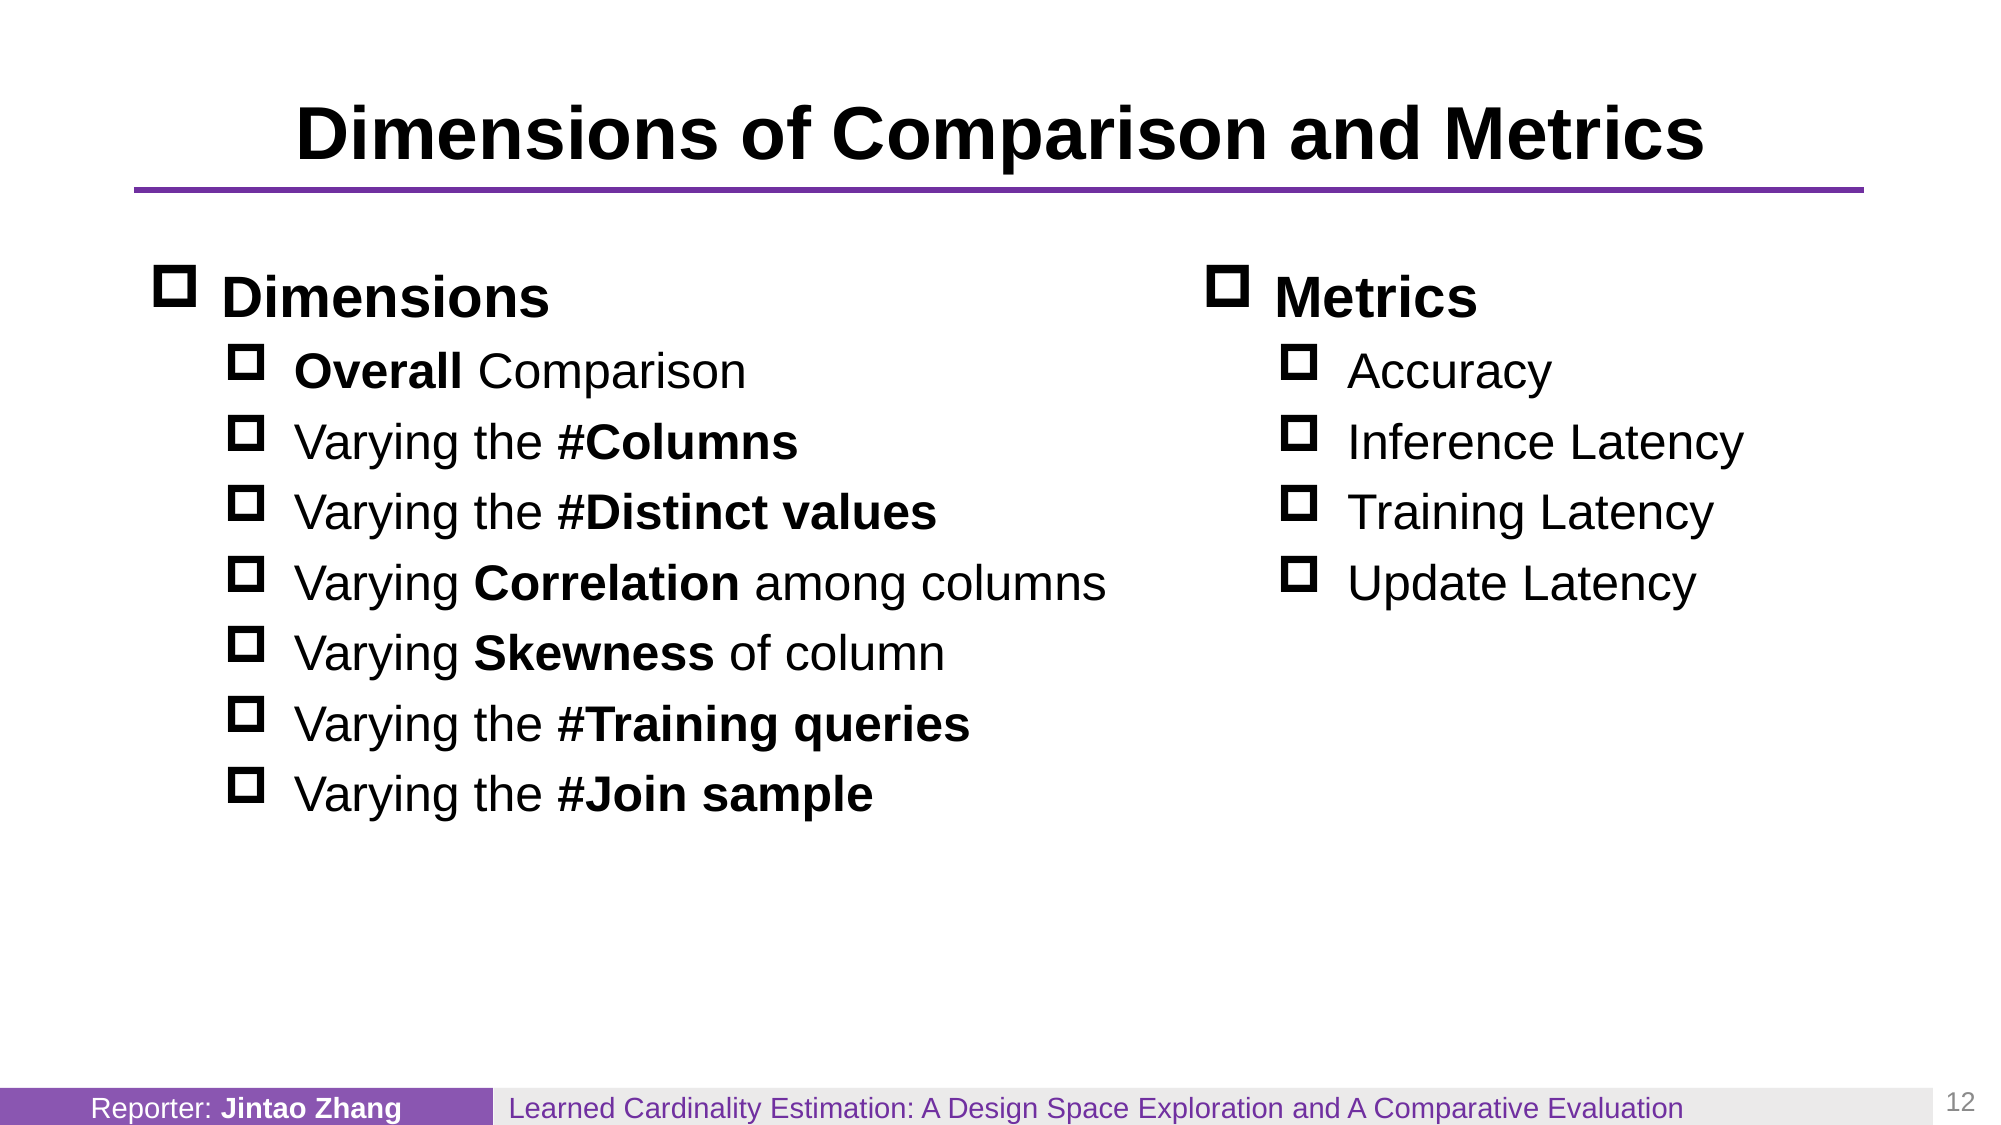

# Dimensions of Comparison and Metrics
 Dimensions
 Overall Comparison
 Varying the #Columns
 Varying the #Distinct values
 Varying Correlation among columns
 Varying Skewness of column
 Varying the #Training queries
 Varying the #Join sample
 Metrics
 Accuracy
 Inference Latency
 Training Latency
 Update Latency
12
Learned Cardinality Estimation: A Design Space Exploration and A Comparative Evaluation
Reporter: Jintao Zhang